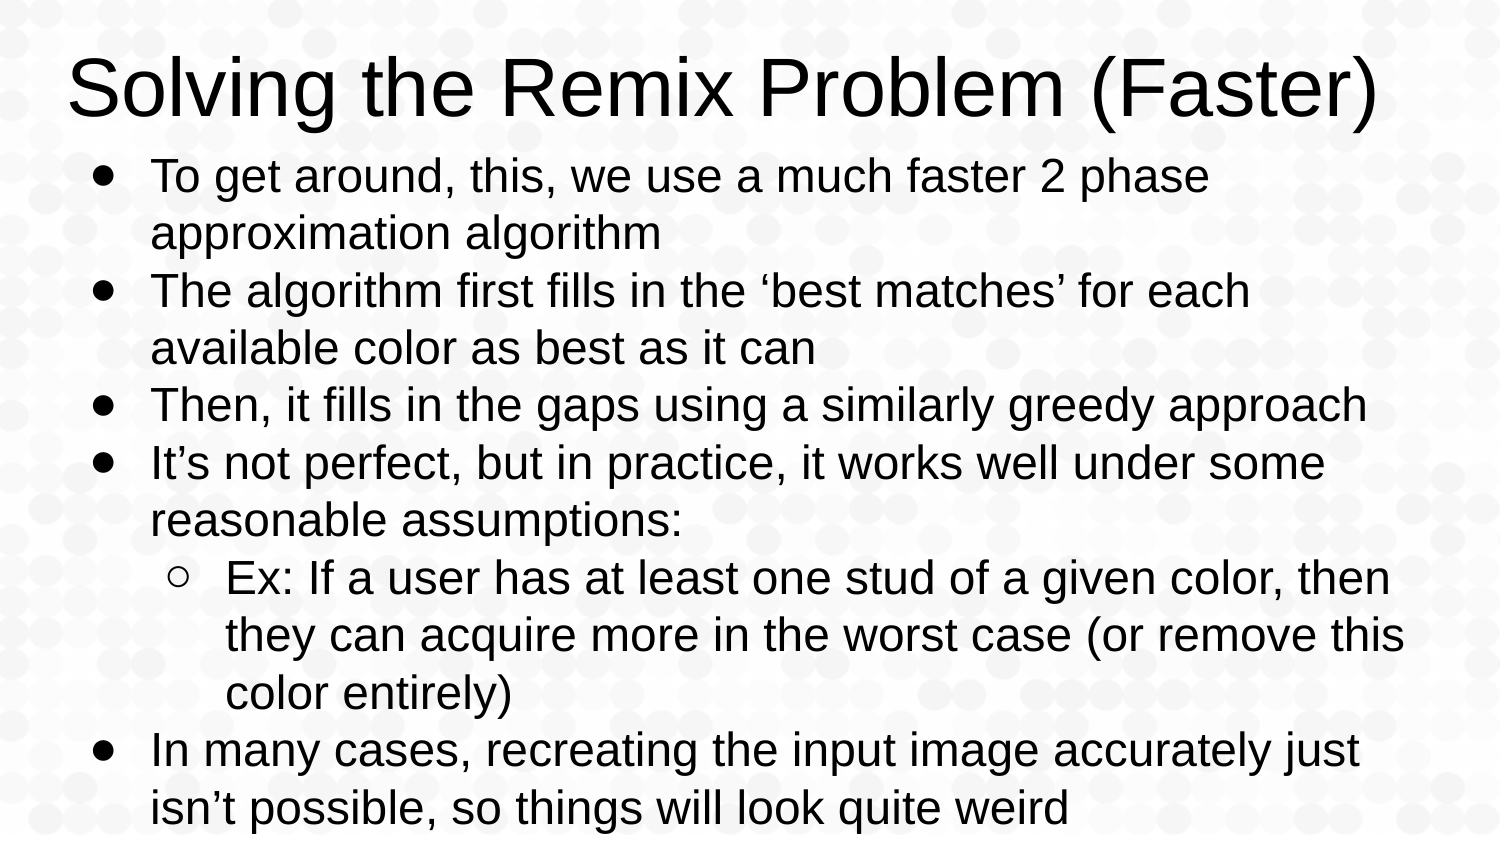

# Solving the Remix Problem (Faster)
To get around, this, we use a much faster 2 phase approximation algorithm
The algorithm first fills in the ‘best matches’ for each available color as best as it can
Then, it fills in the gaps using a similarly greedy approach
It’s not perfect, but in practice, it works well under some reasonable assumptions:
Ex: If a user has at least one stud of a given color, then they can acquire more in the worst case (or remove this color entirely)
In many cases, recreating the input image accurately just isn’t possible, so things will look quite weird